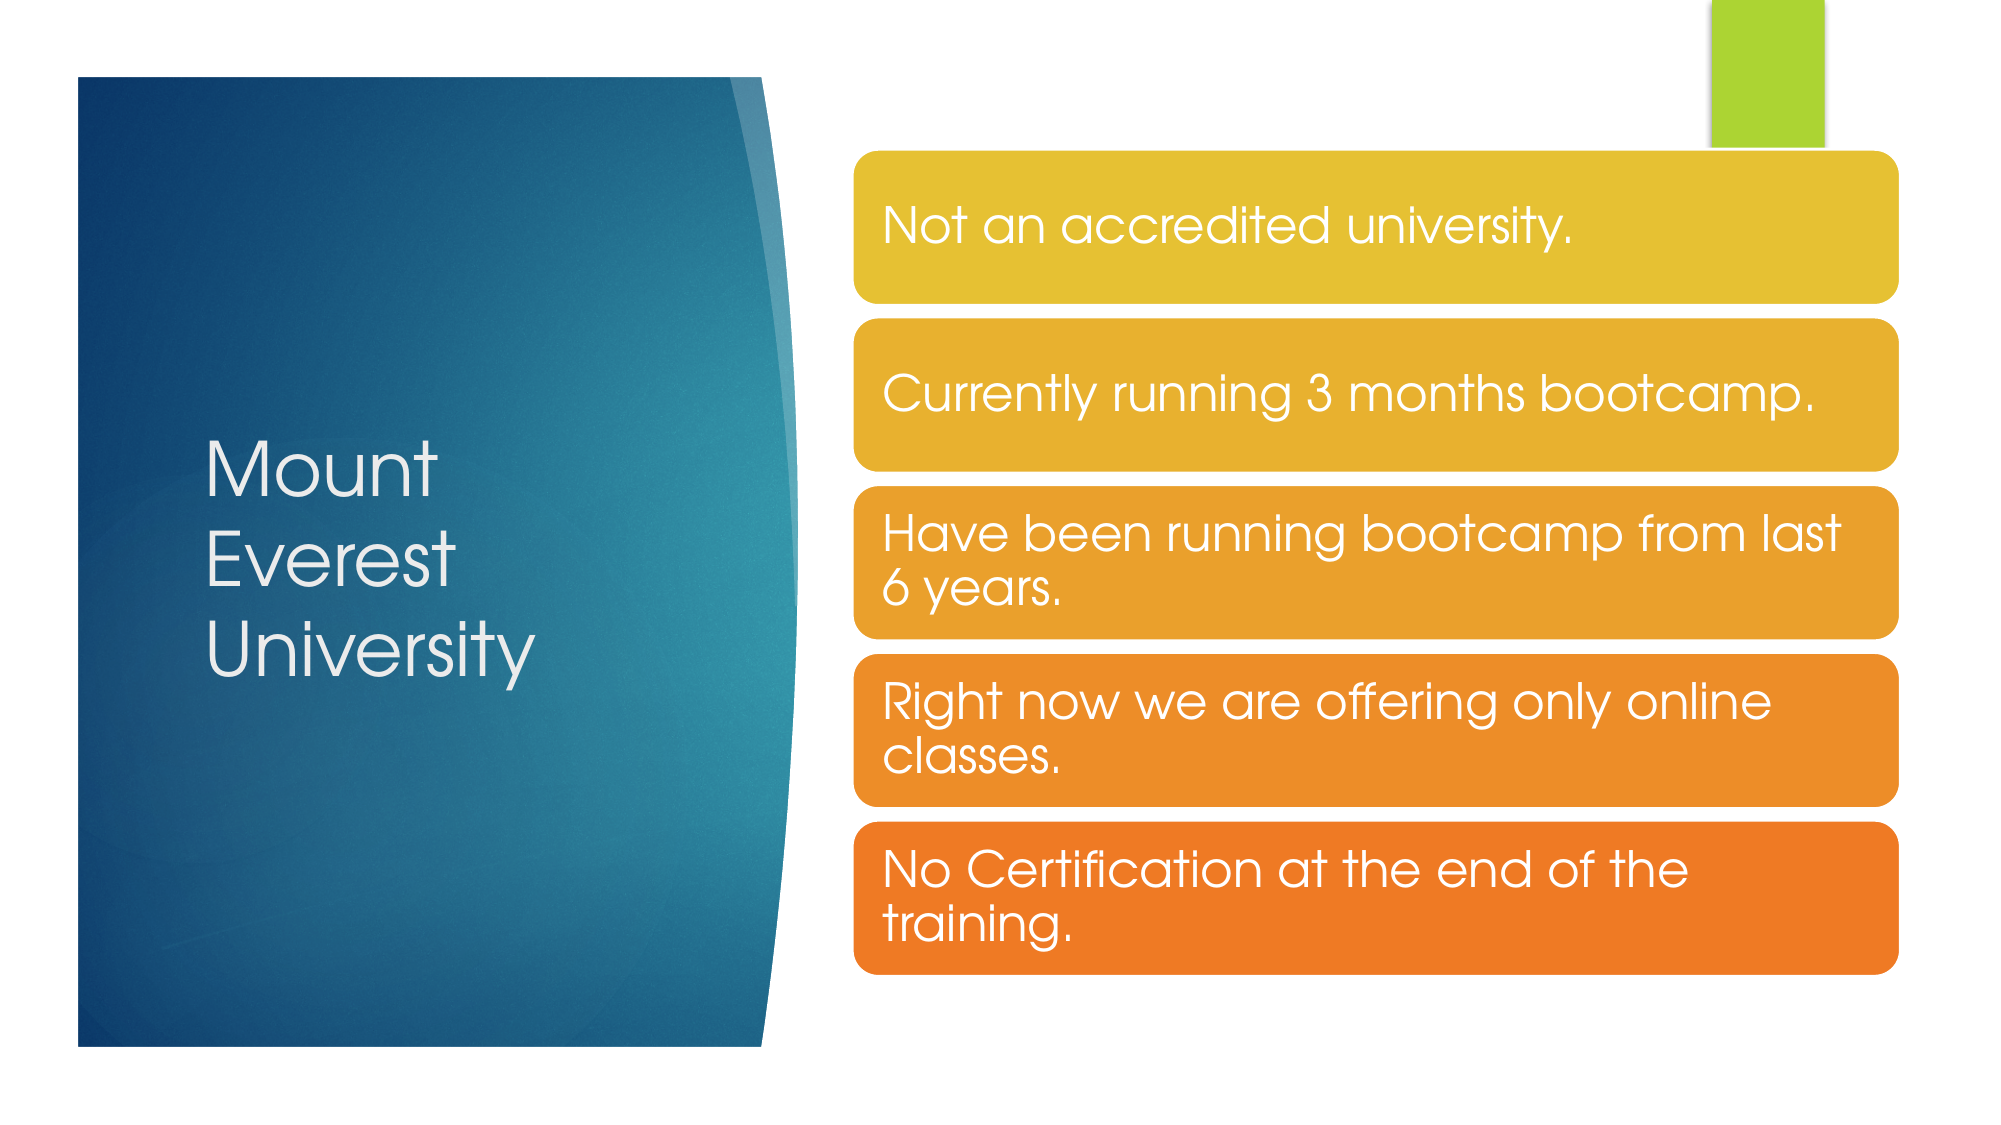

Not an accredited university.
Currently running 3 months bootcamp.
Have been running bootcamp from last 6 years.
Right now we are offering only online classes.
No Certification at the end of the training.
# Mount Everest University